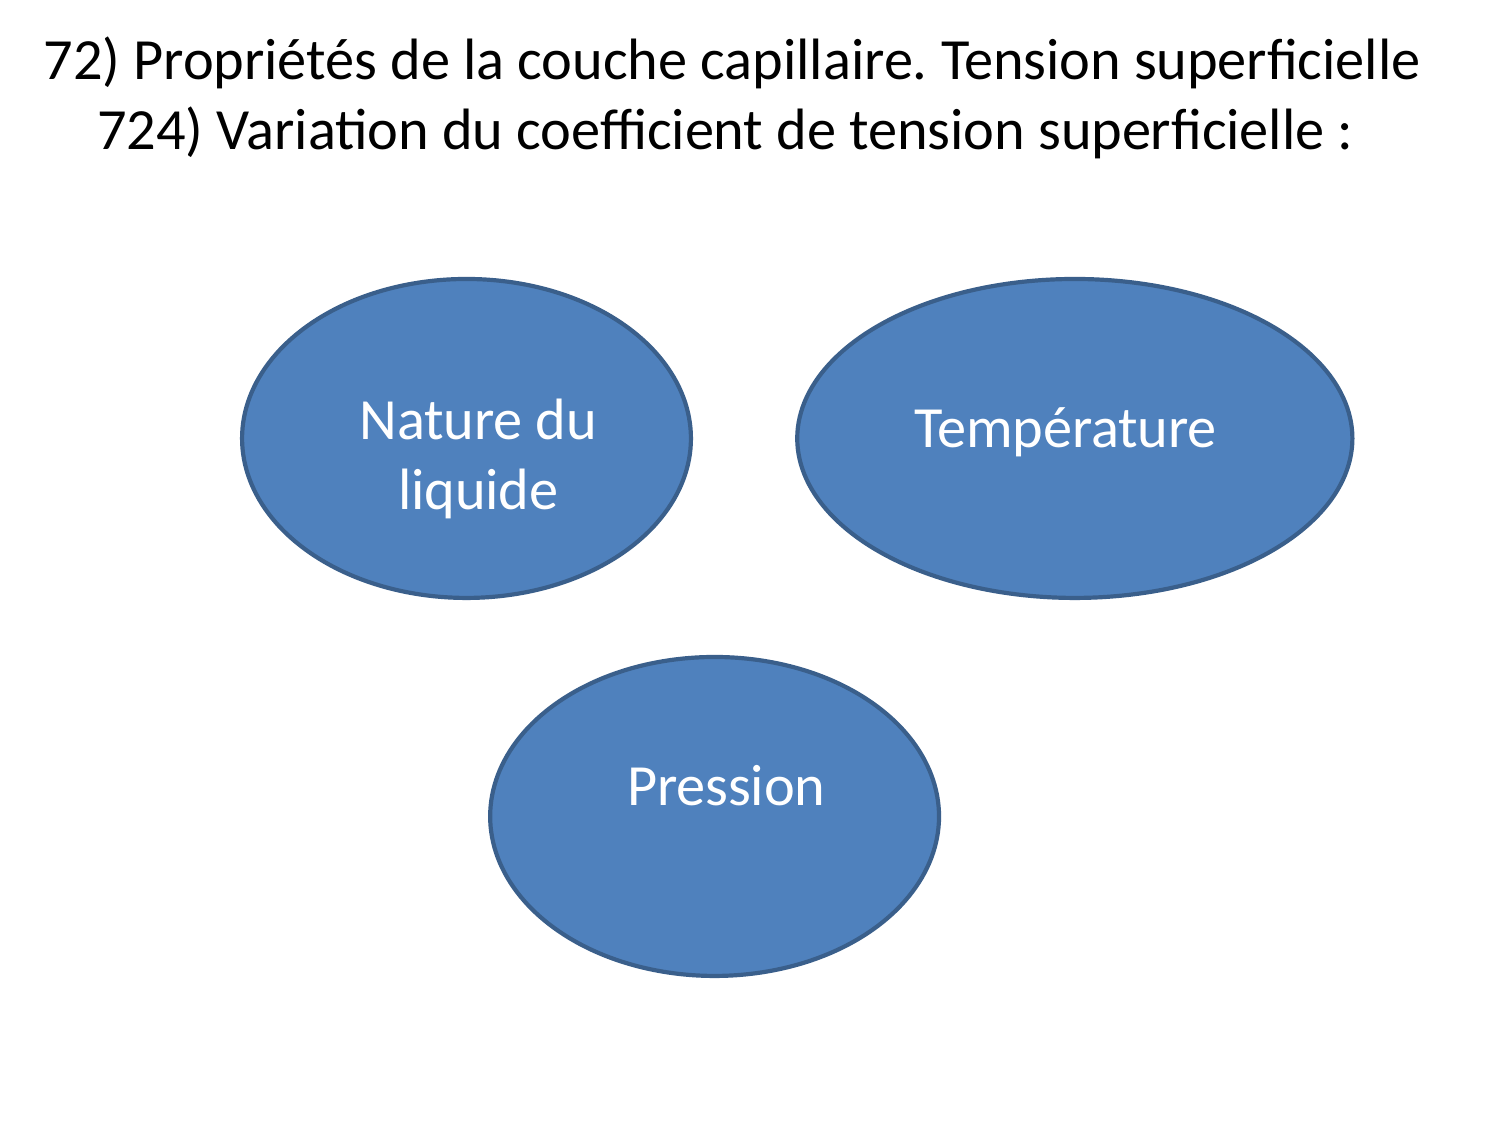

# 72) Propriétés de la couche capillaire. Tension superficielle 724) Variation du coefficient de tension superficielle :

Nature du liquide

Température

Pression